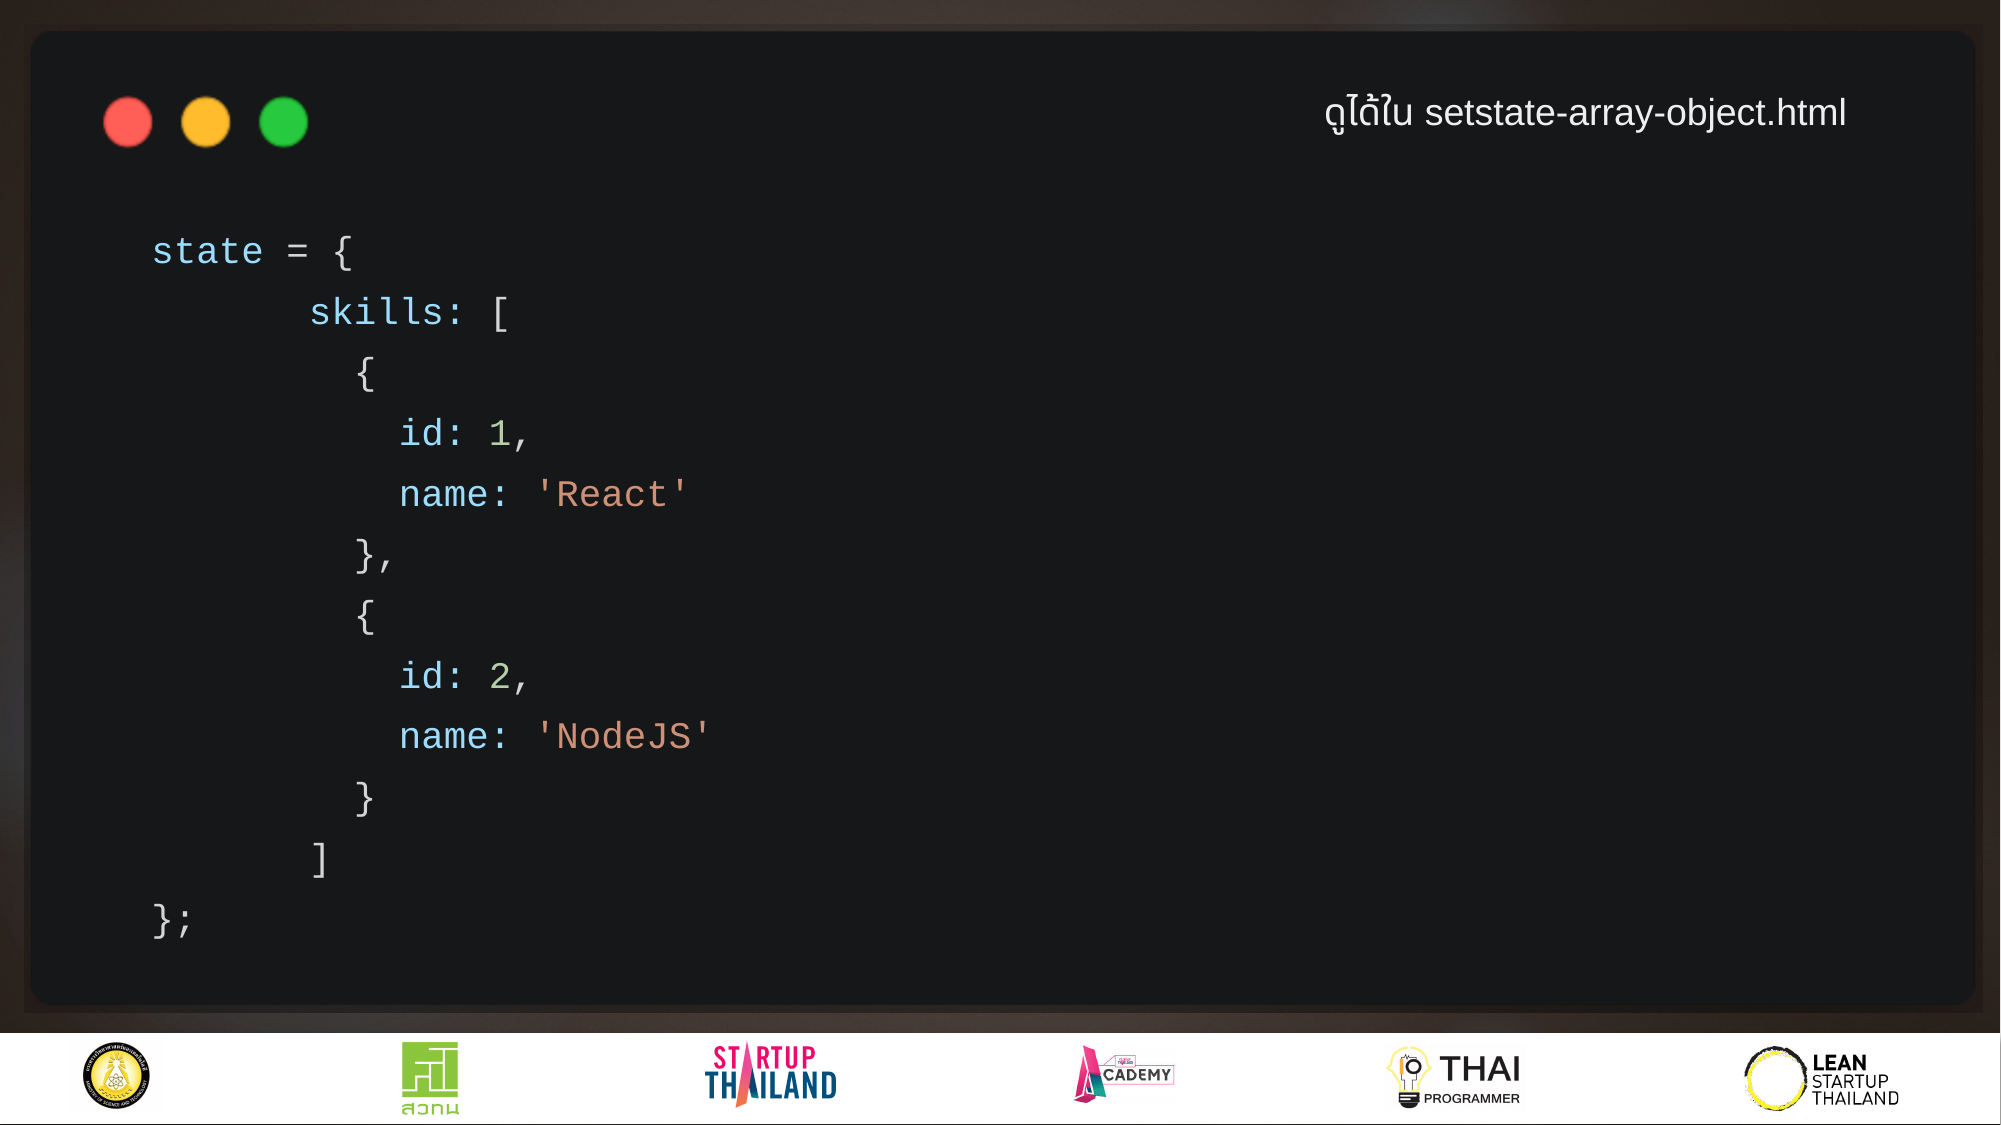

ดูได้ใน setstate-array-object.html
state = {
       skills: [
         {
           id: 1,
           name: 'React'
         },
         {
           id: 2,
           name: 'NodeJS'
         }
       ]
};